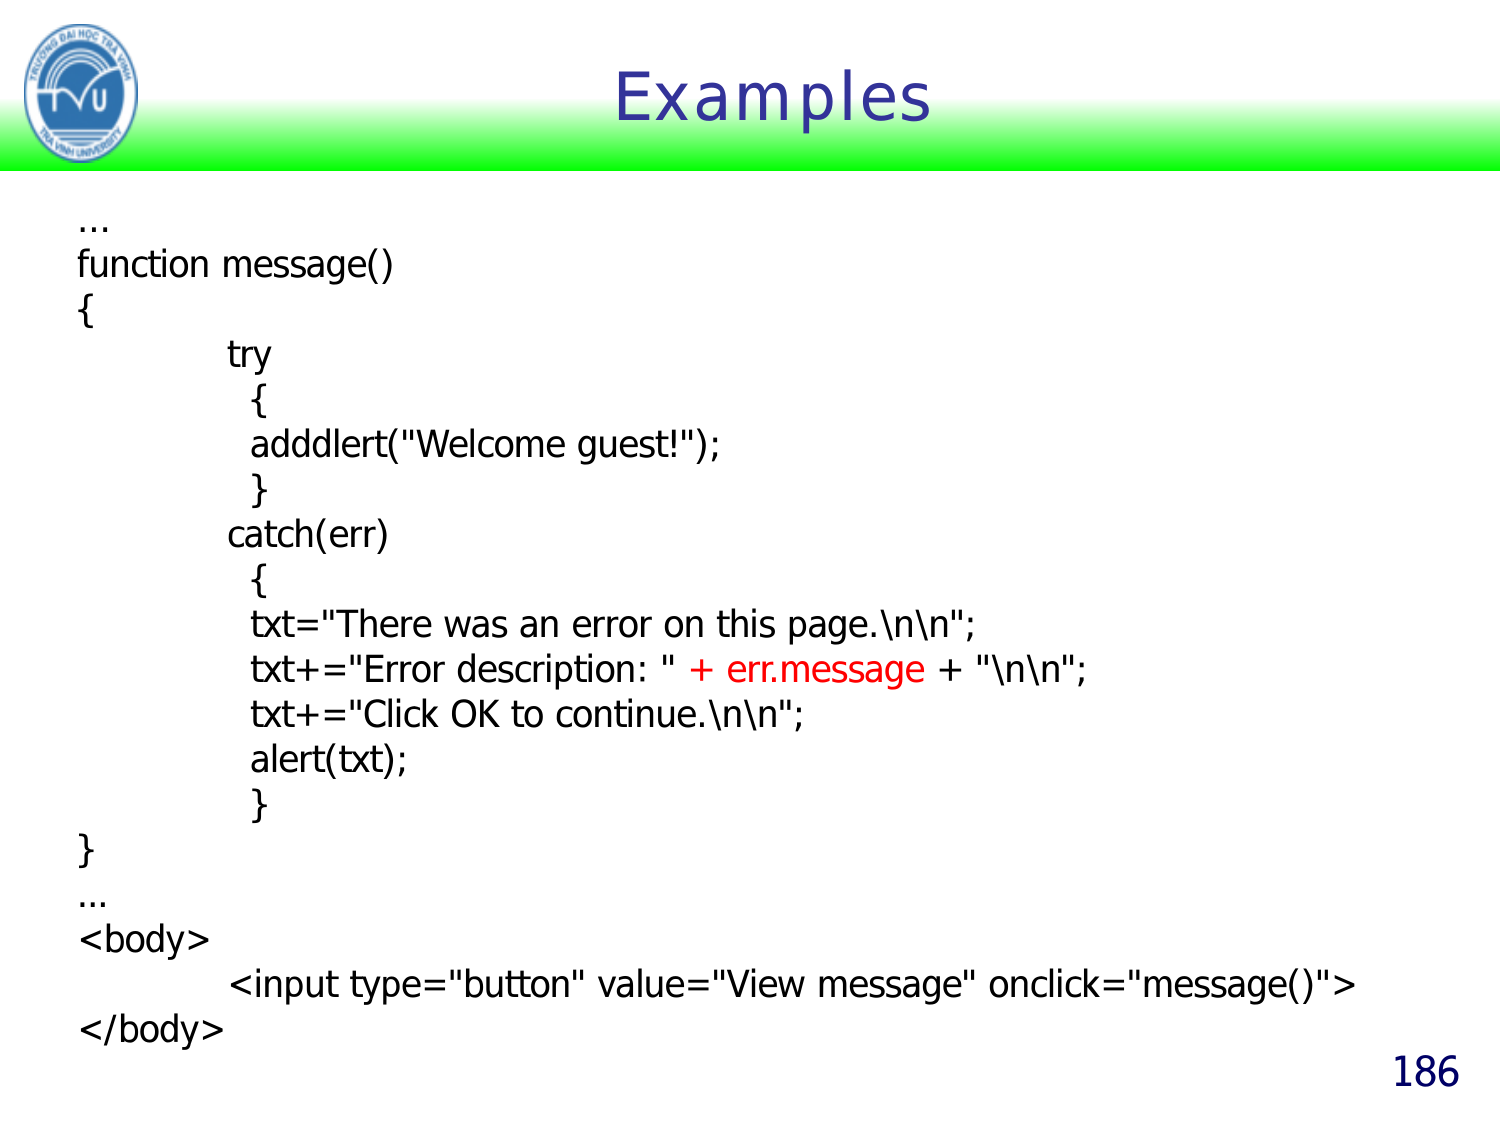

# Examples
...
function message()
{
	try
	  {
	  adddlert("Welcome guest!");
	  }
	catch(err)
	  {
	  txt="There was an error on this page.\n\n";
	  txt+="Error description: " + err.message + "\n\n";
	  txt+="Click OK to continue.\n\n";
	  alert(txt);
	  }
}
…
<body>
	<input type="button" value="View message" onclick="message()">
</body>
186